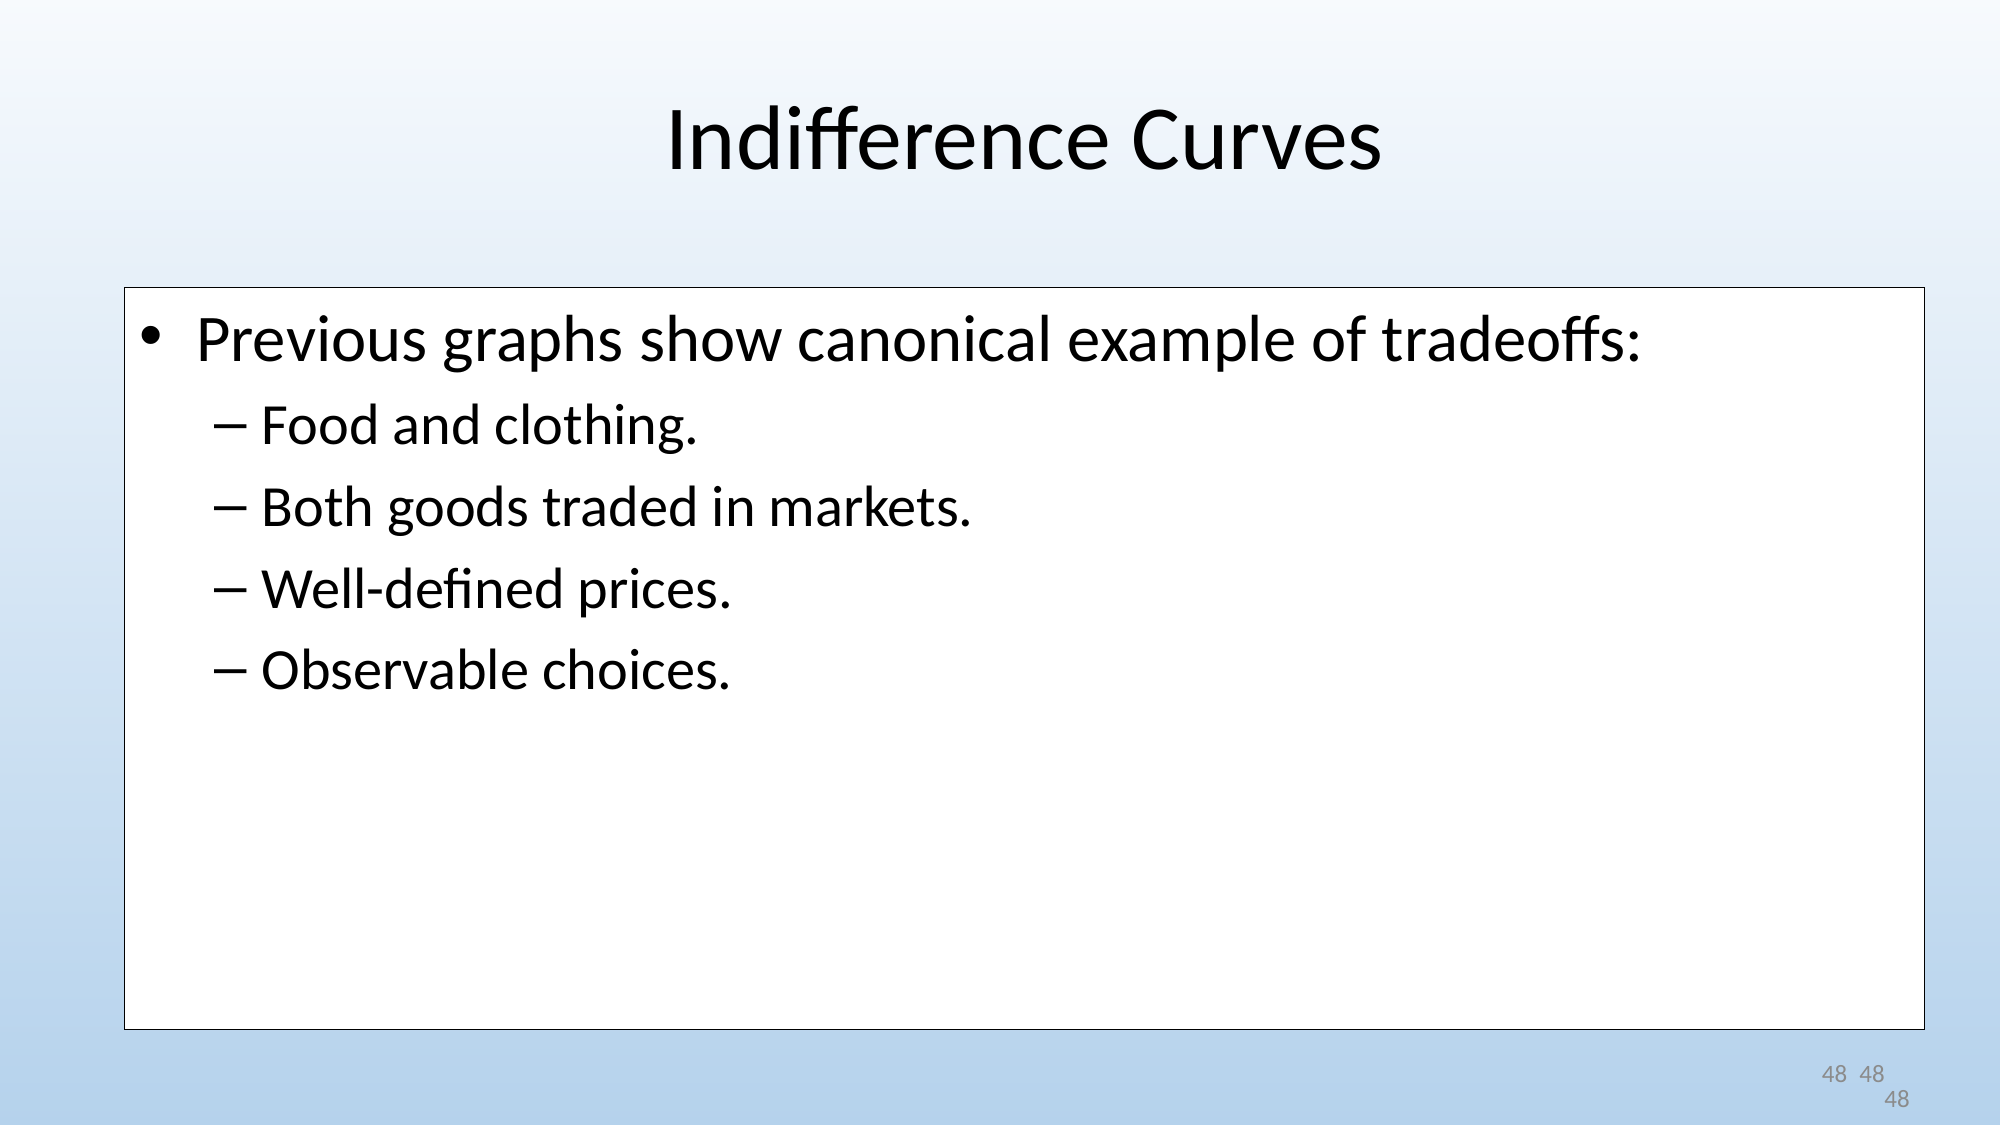

Indifference Curves
Previous graphs show canonical example of tradeoffs:
Food and clothing.
Both goods traded in markets.
Well-defined prices.
Observable choices.
48
48
48